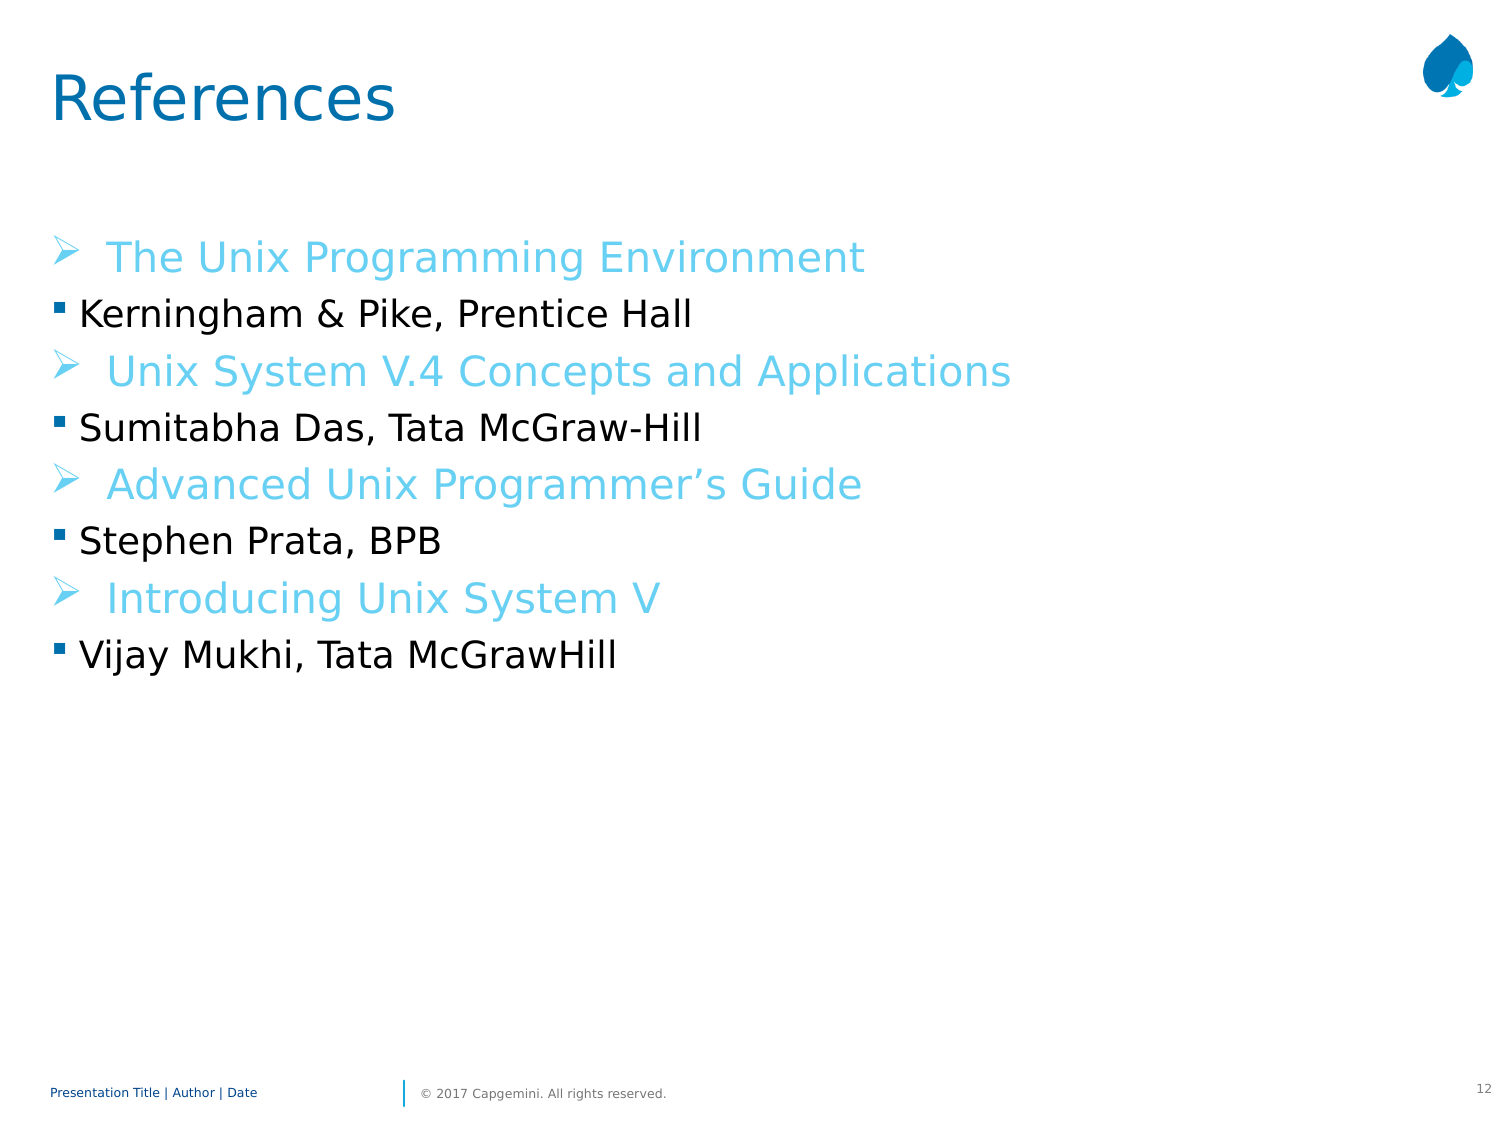

# References
The Unix Programming Environment
Kerningham & Pike, Prentice Hall
Unix System V.4 Concepts and Applications
Sumitabha Das, Tata McGraw-Hill
Advanced Unix Programmer’s Guide
Stephen Prata, BPB
Introducing Unix System V
Vijay Mukhi, Tata McGrawHill